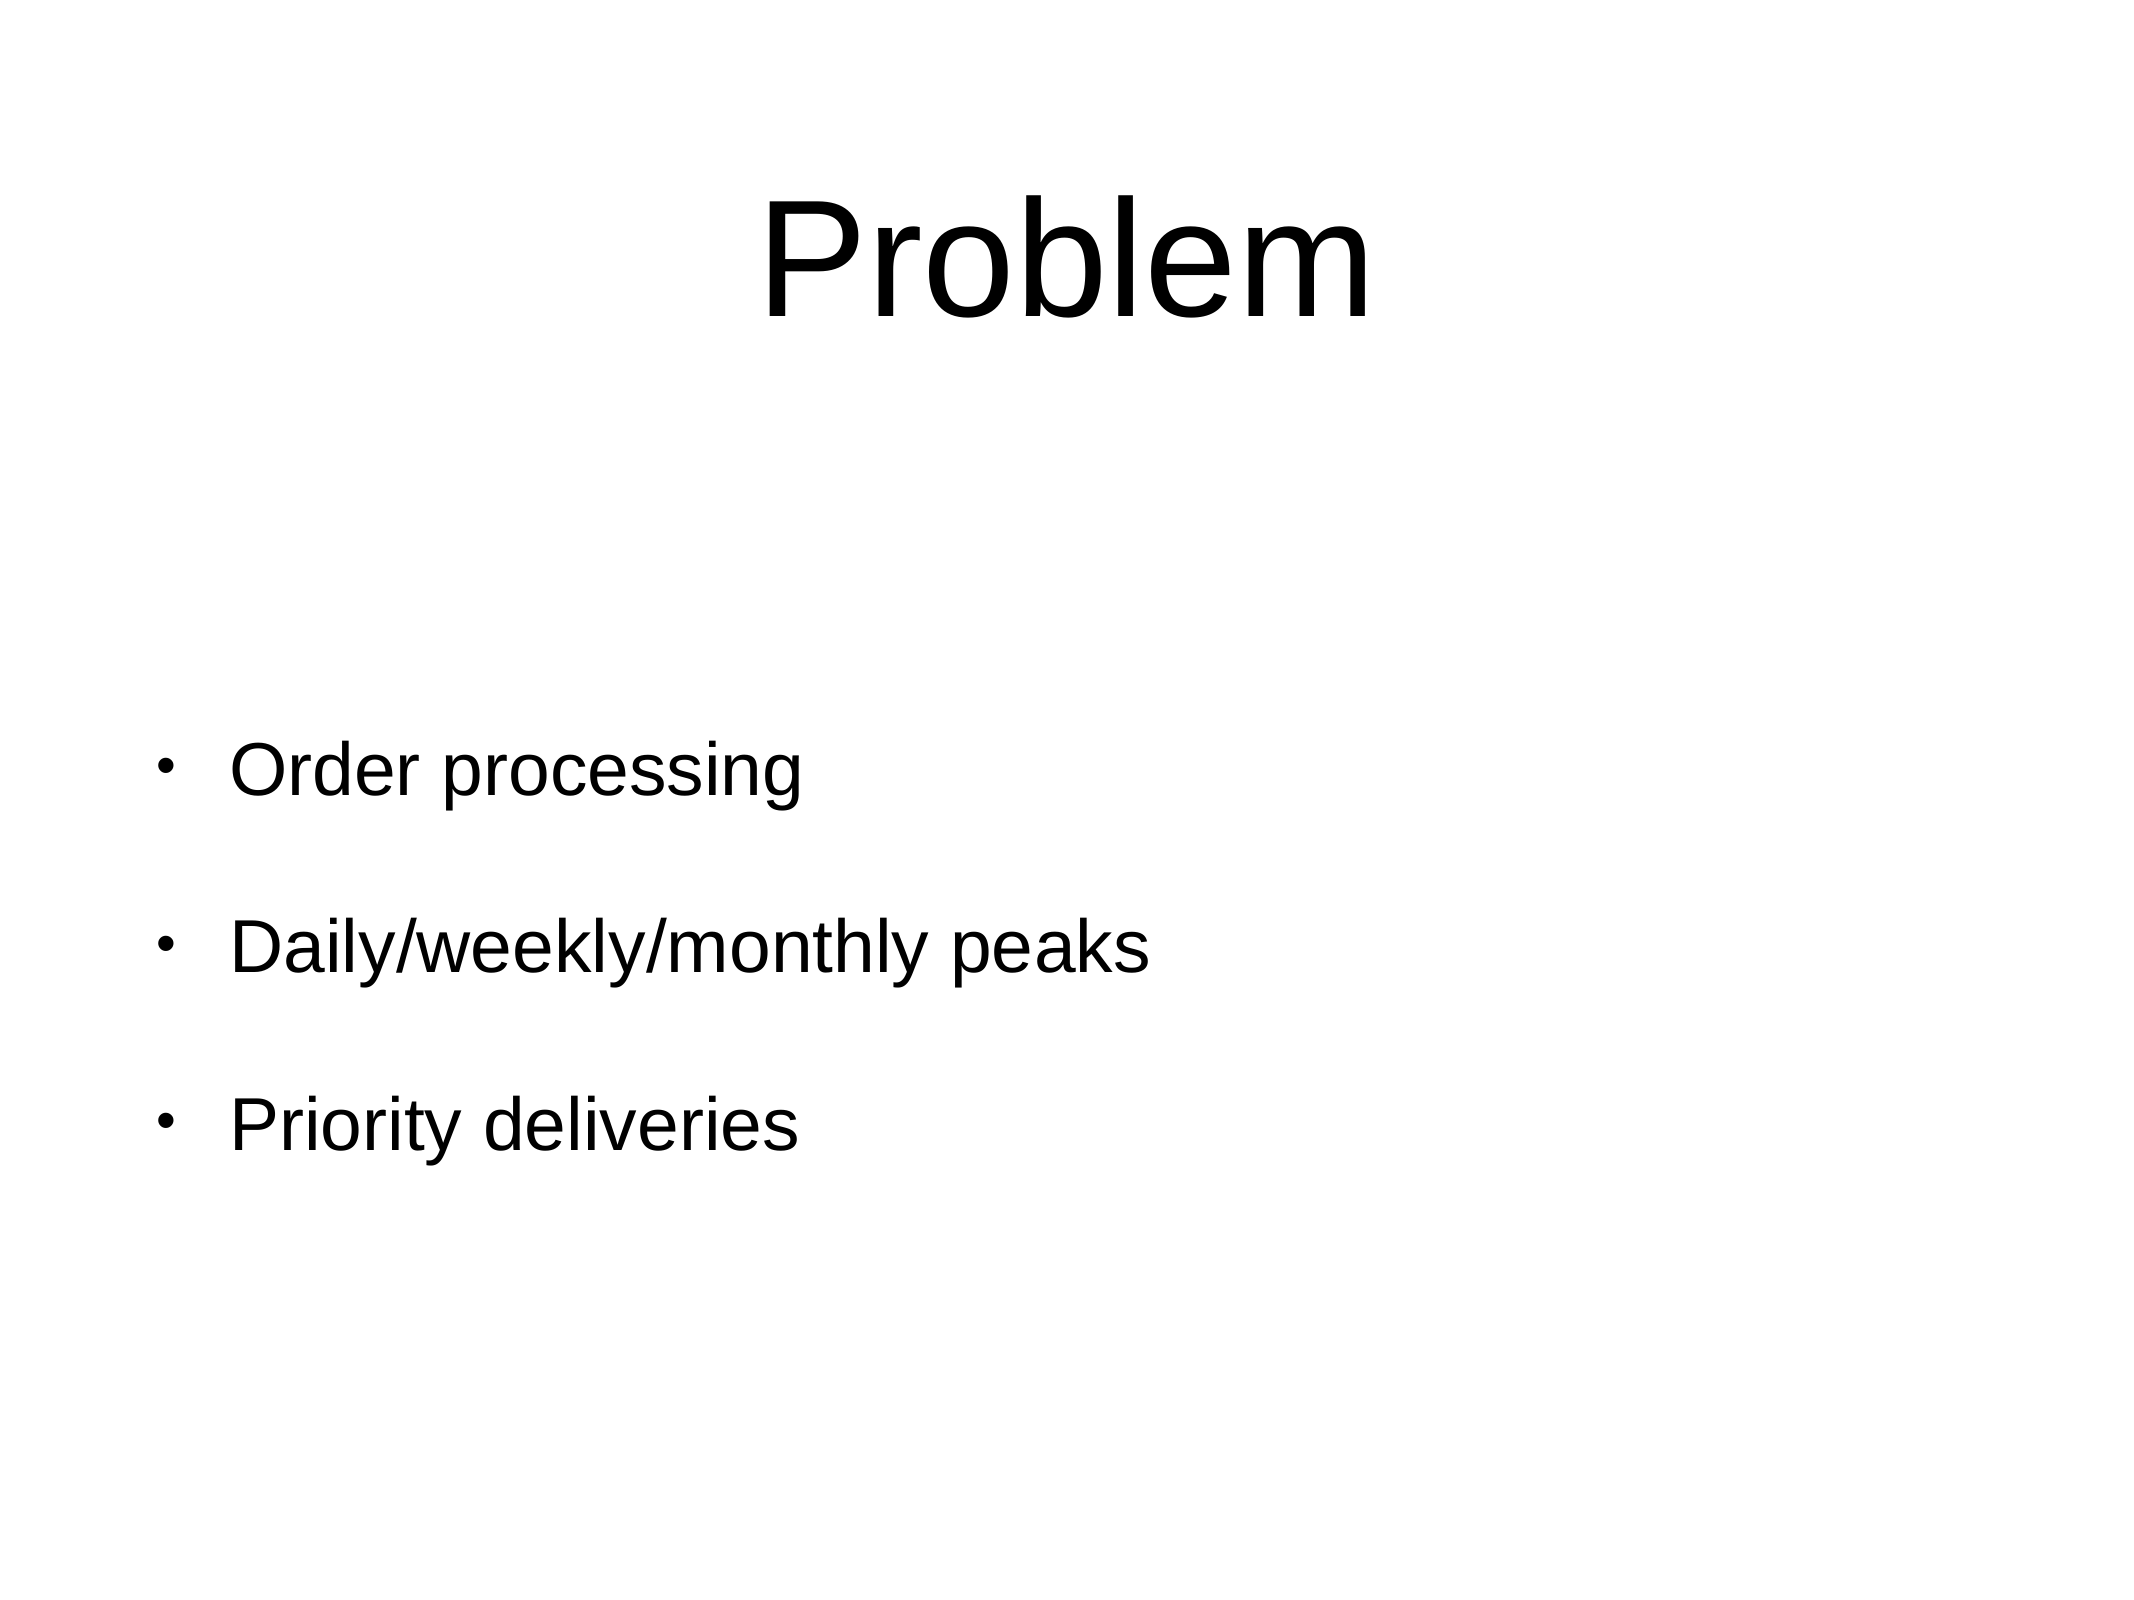

# Problem
Order processing
Daily/weekly/monthly peaks
Priority deliveries